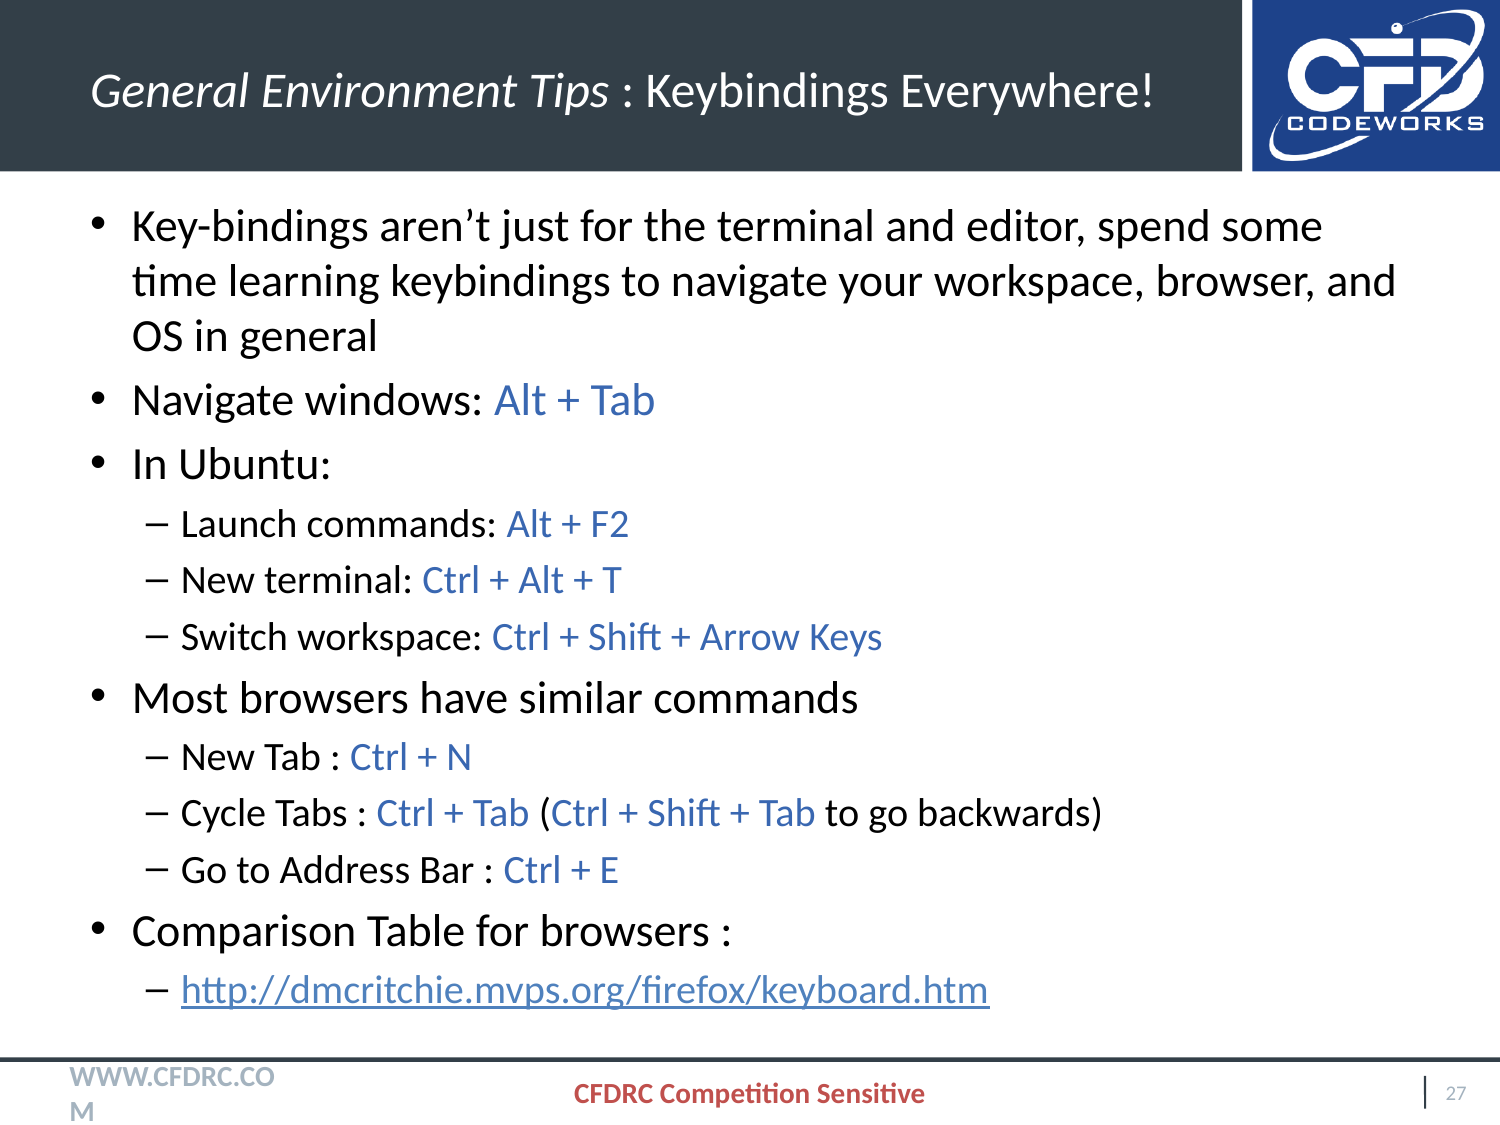

# General Environment Tips : Keybindings Everywhere!
Key-bindings aren’t just for the terminal and editor, spend some time learning keybindings to navigate your workspace, browser, and OS in general
Navigate windows: Alt + Tab
In Ubuntu:
Launch commands: Alt + F2
New terminal: Ctrl + Alt + T
Switch workspace: Ctrl + Shift + Arrow Keys
Most browsers have similar commands
New Tab : Ctrl + N
Cycle Tabs : Ctrl + Tab (Ctrl + Shift + Tab to go backwards)
Go to Address Bar : Ctrl + E
Comparison Table for browsers :
http://dmcritchie.mvps.org/firefox/keyboard.htm

CFDRC Competition Sensitive
27